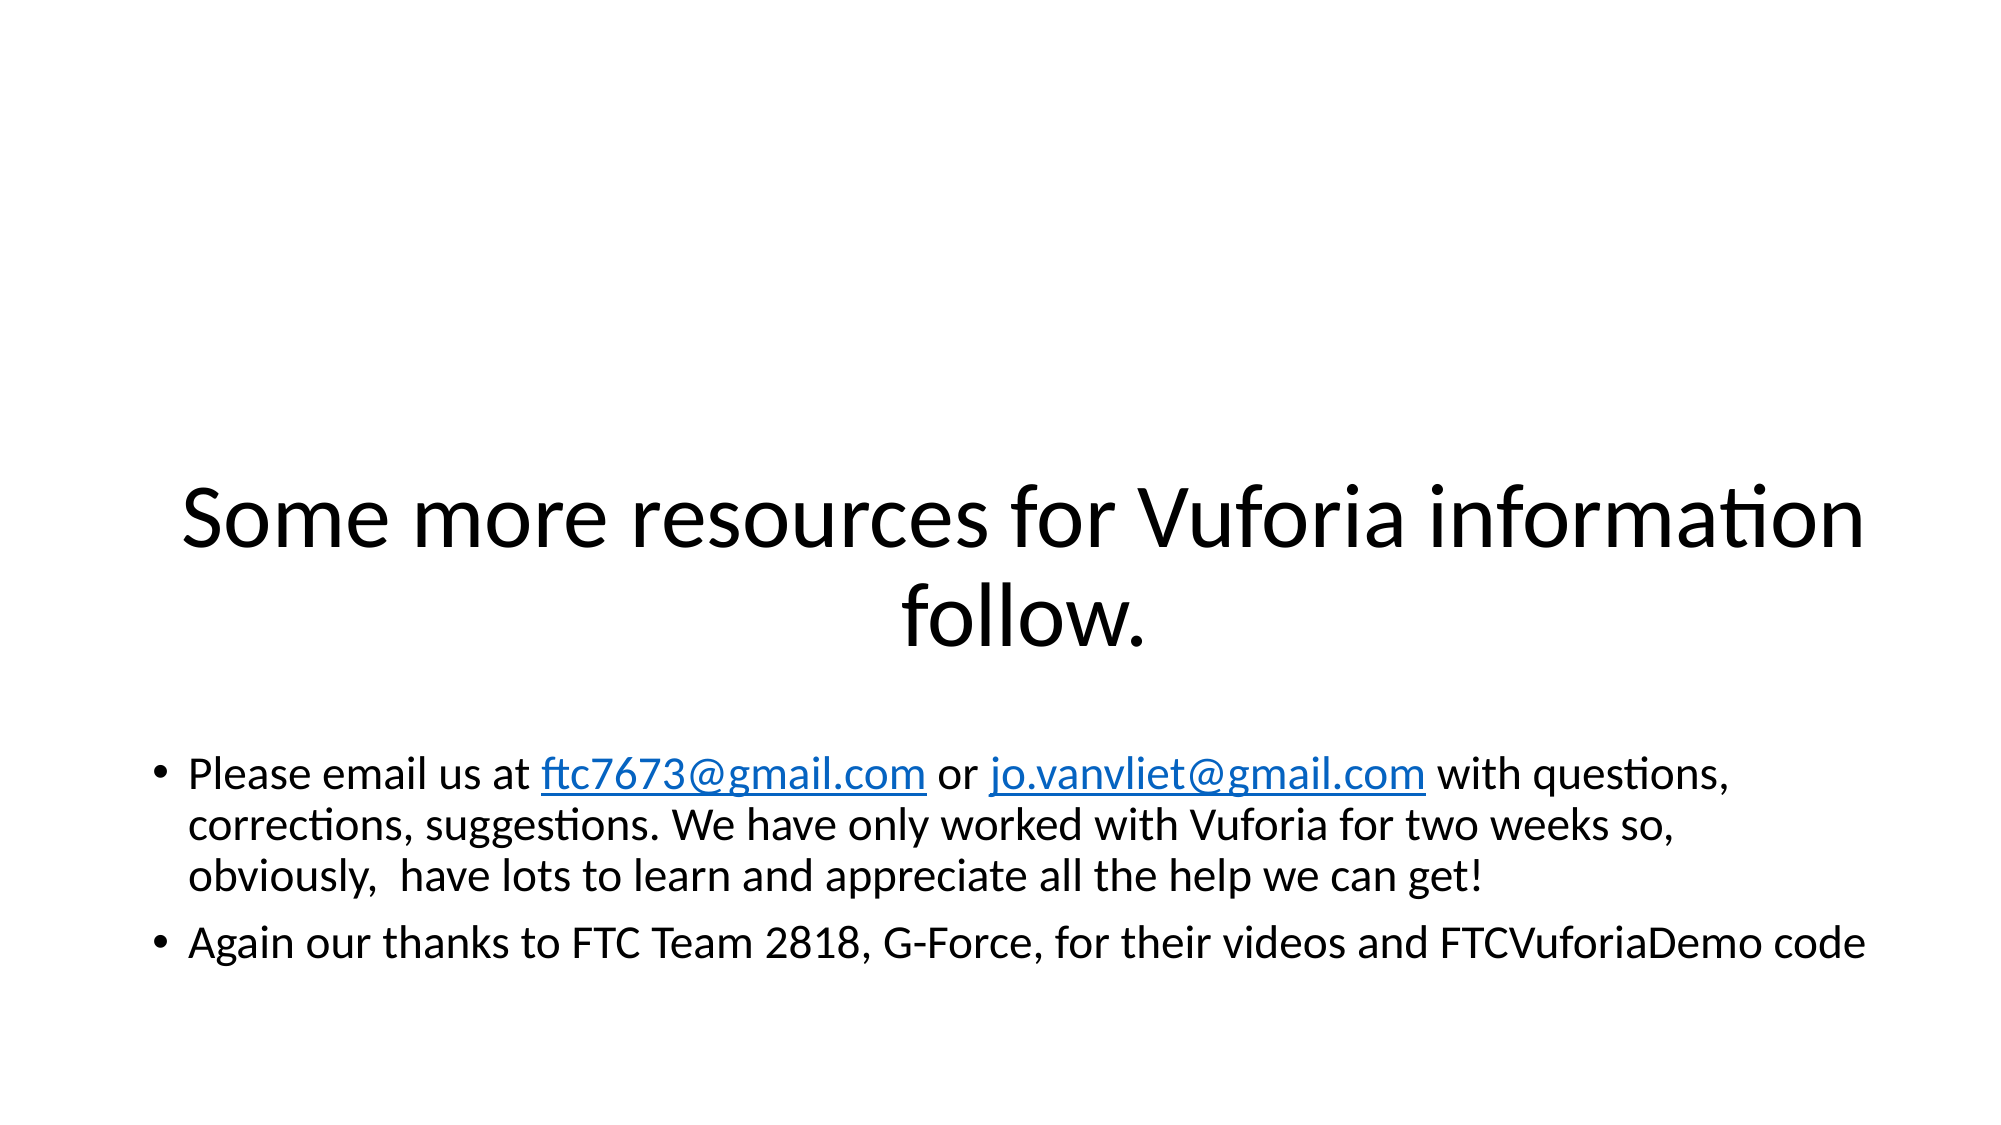

# Some more resources for Vuforia information follow.
Please email us at ftc7673@gmail.com or jo.vanvliet@gmail.com with questions, corrections, suggestions. We have only worked with Vuforia for two weeks so, obviously,  have lots to learn and appreciate all the help we can get!
Again our thanks to FTC Team 2818, G-Force, for their videos and FTCVuforiaDemo code